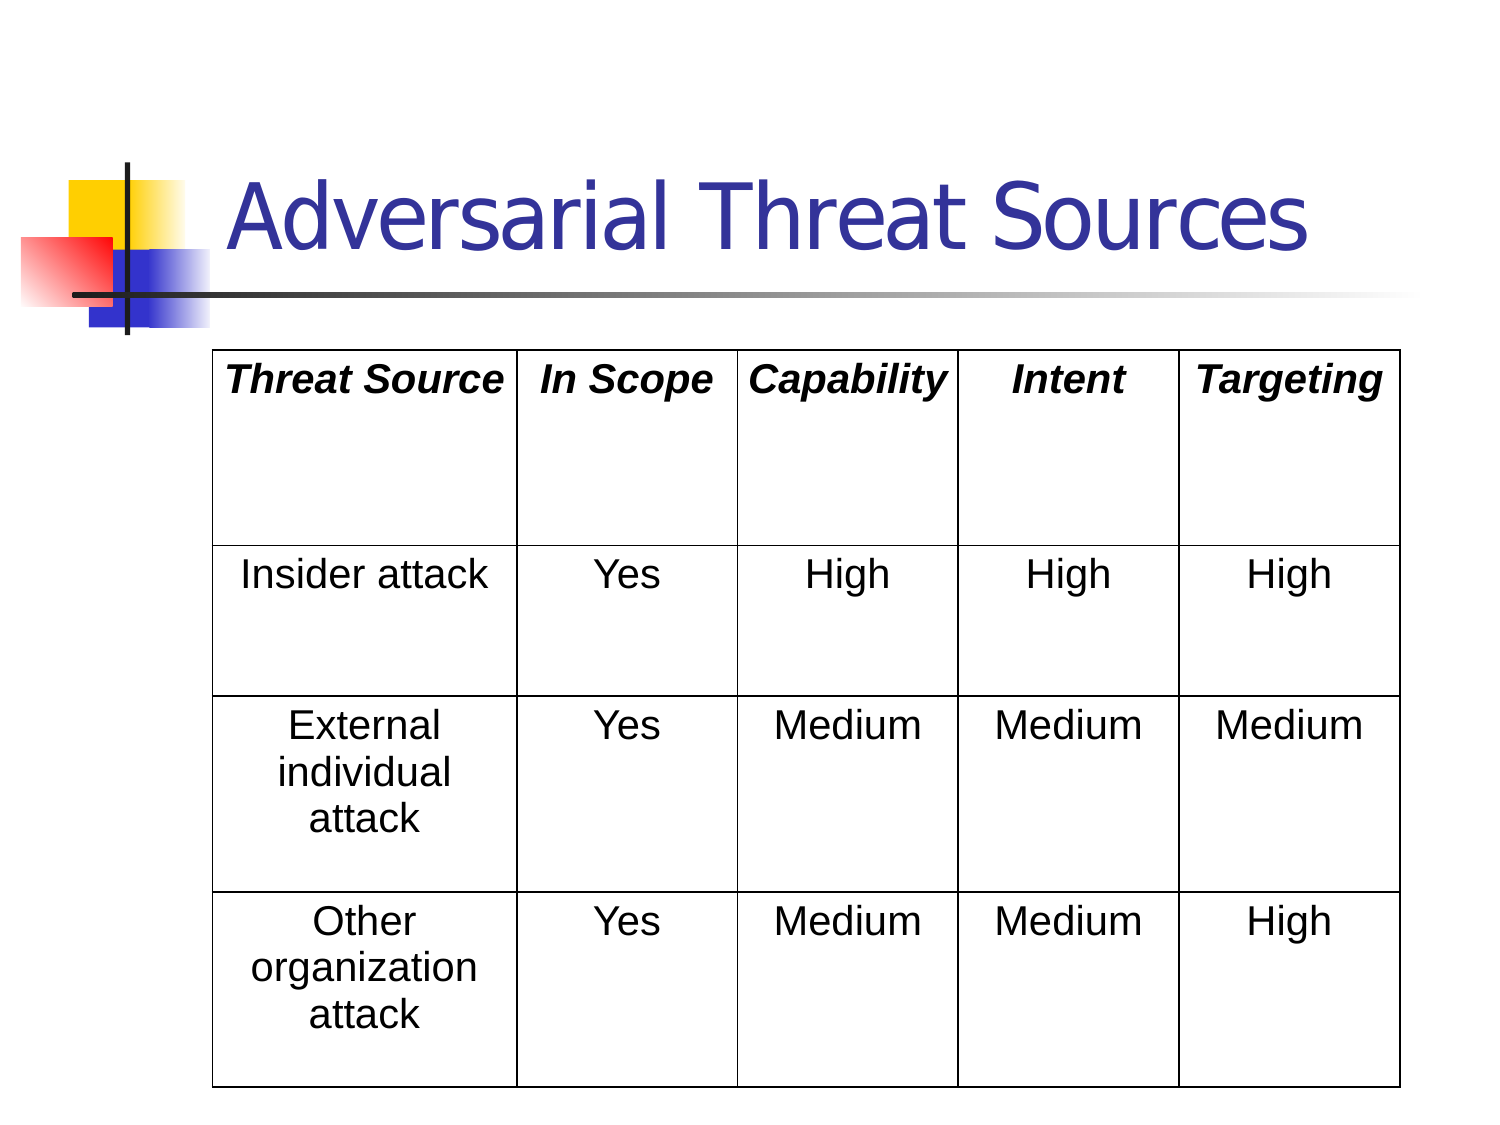

Adversarial Threat Sources
| Threat Source | In Scope | Capability | Intent | Targeting |
| --- | --- | --- | --- | --- |
| Insider attack | Yes | High | High | High |
| External individual attack | Yes | Medium | Medium | Medium |
| Other organization attack | Yes | Medium | Medium | High |